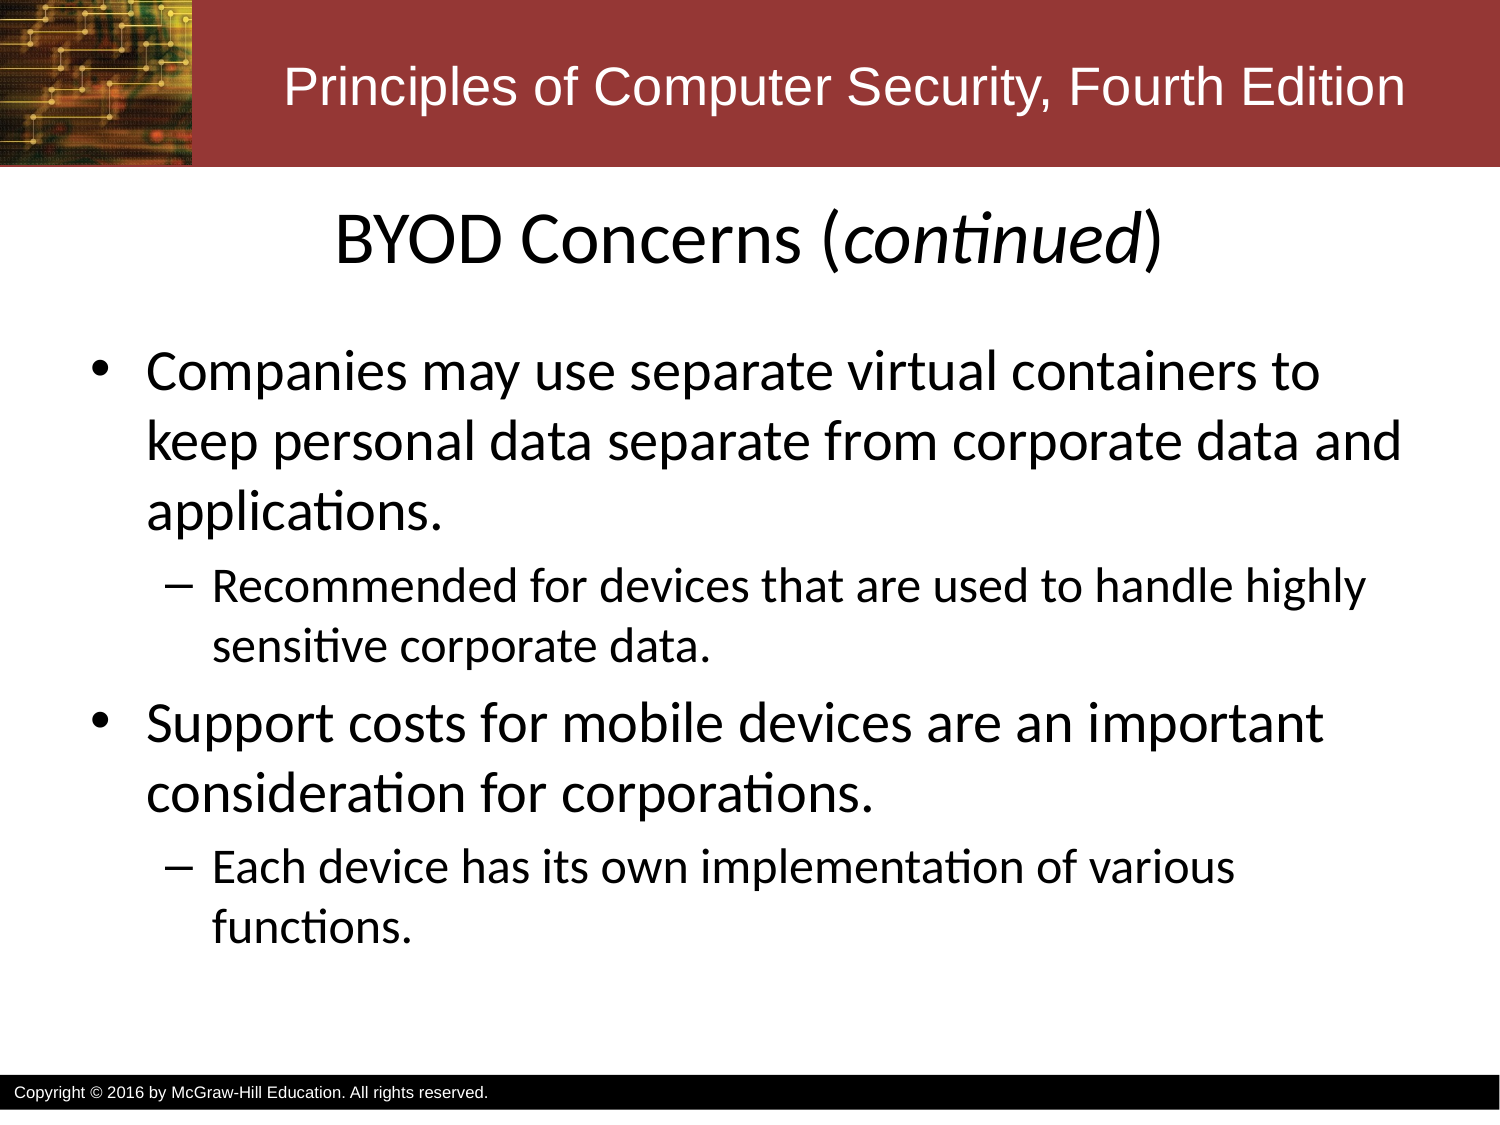

# BYOD Concerns (continued)
Companies may use separate virtual containers to keep personal data separate from corporate data and applications.
Recommended for devices that are used to handle highly sensitive corporate data.
Support costs for mobile devices are an important consideration for corporations.
Each device has its own implementation of various functions.